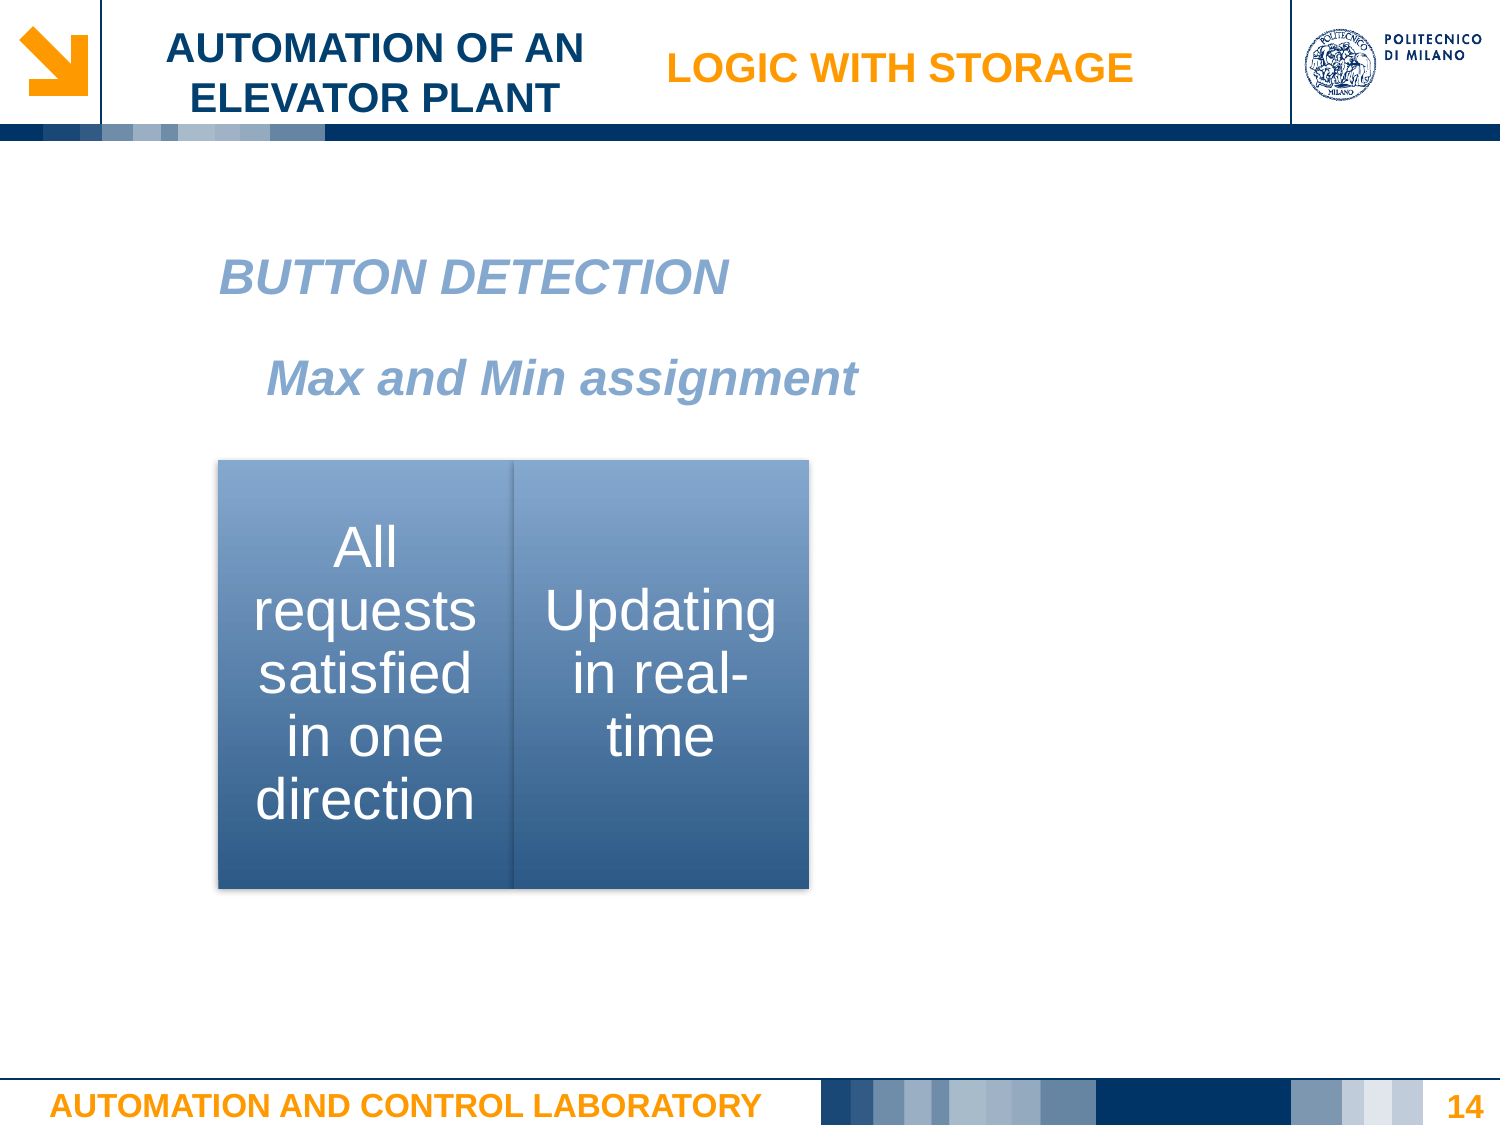

# AUTOMATION OF AN ELEVATOR PLANT
LOGIC WITH STORAGE

BUTTON DETECTION

Max and Min assignment
All requests satisfied in one direction
Updating in real-time
14